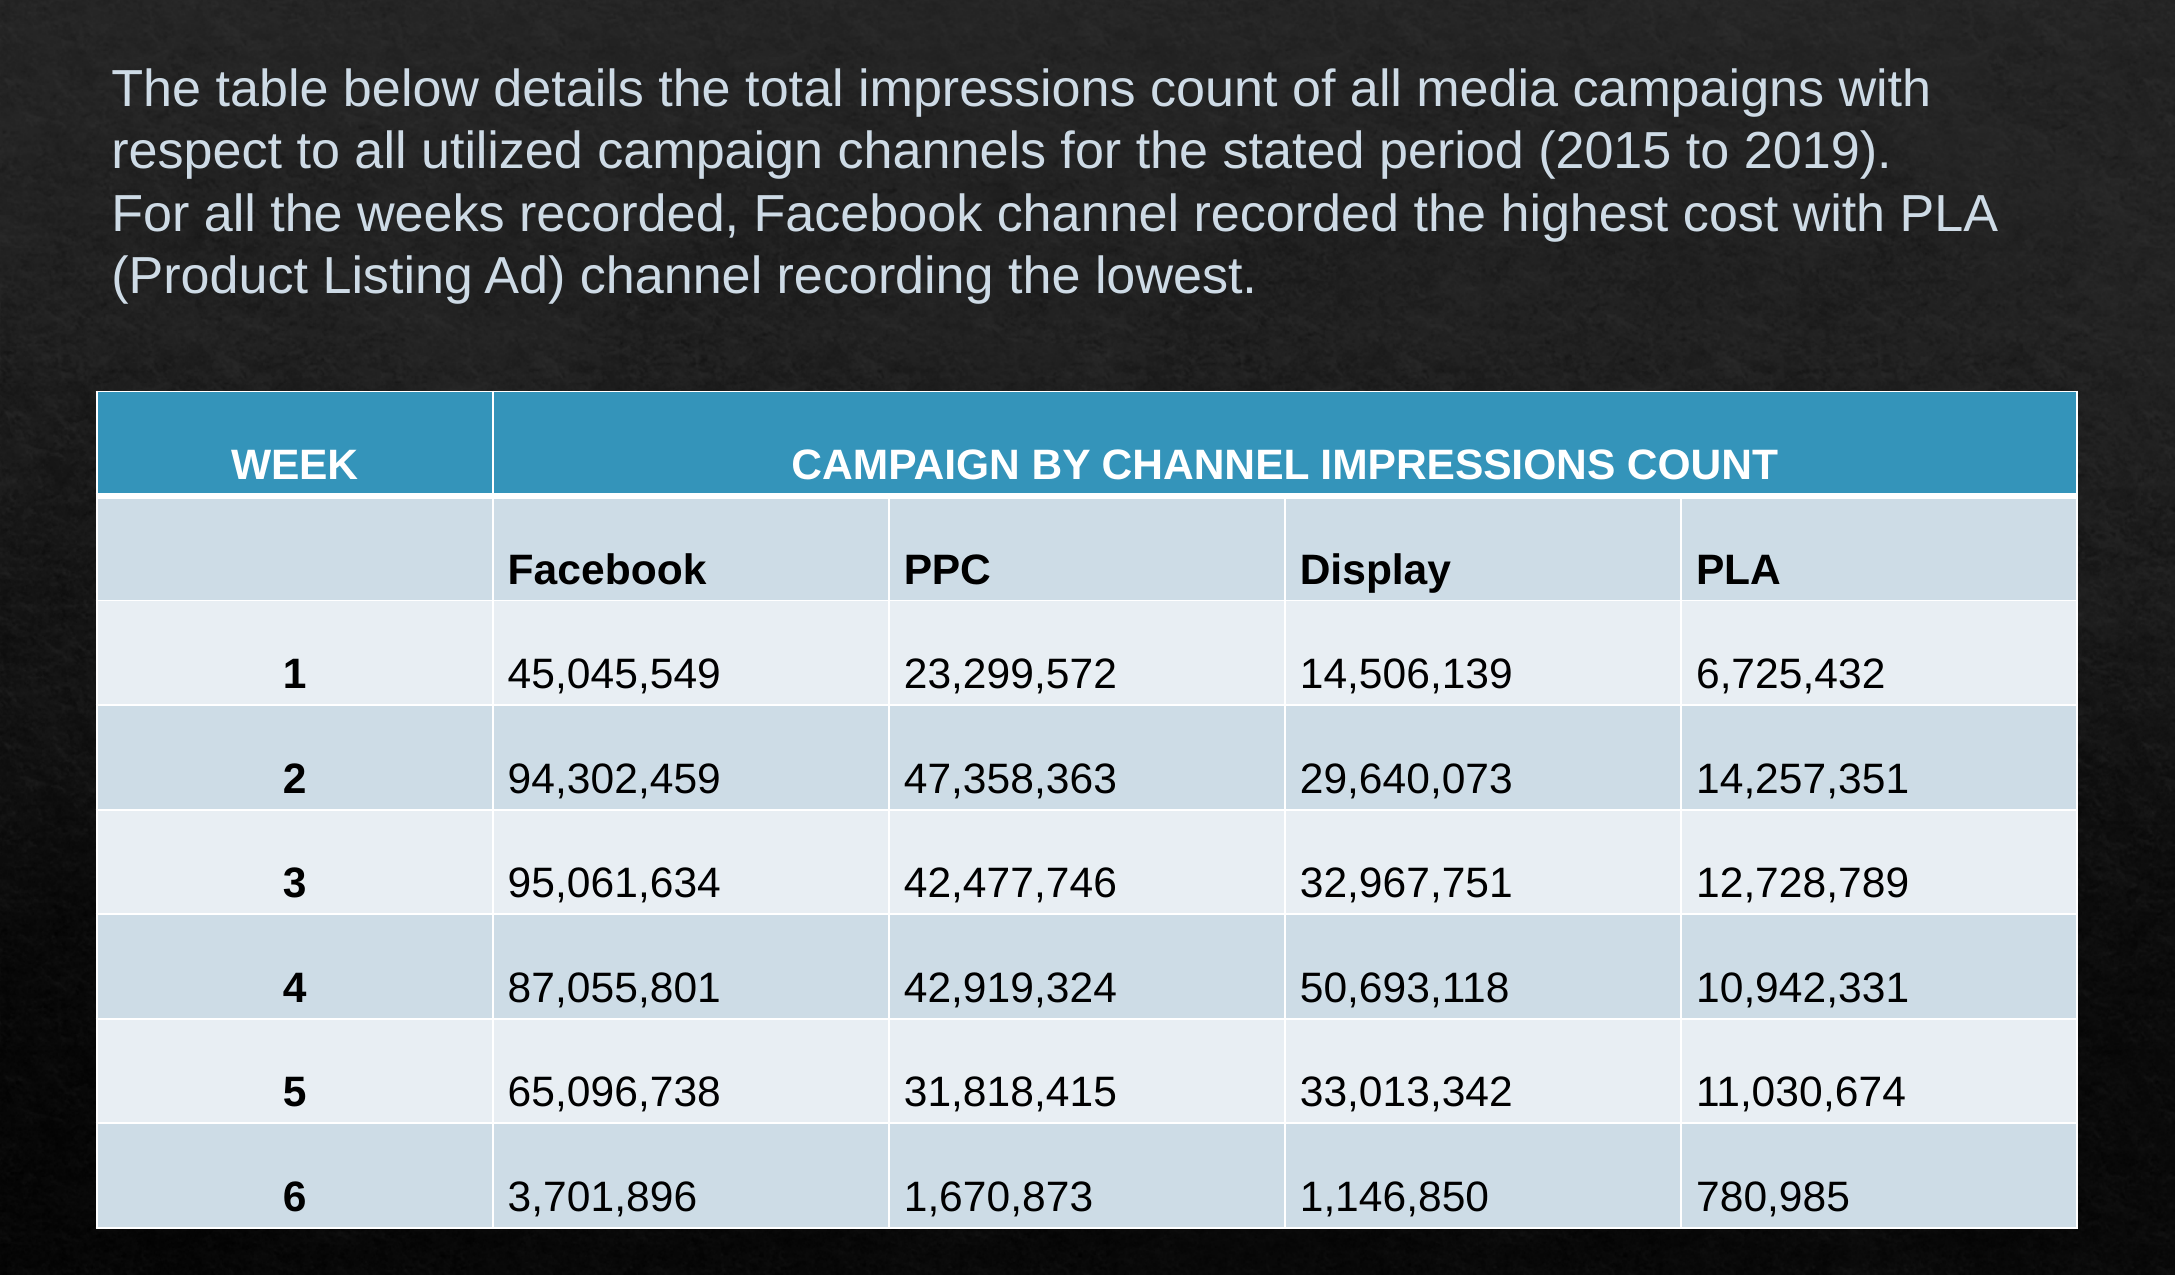

The table below details the total impressions count of all media campaigns with respect to all utilized campaign channels for the stated period (2015 to 2019).
For all the weeks recorded, Facebook channel recorded the highest cost with PLA (Product Listing Ad) channel recording the lowest.
| WEEK | CAMPAIGN BY CHANNEL IMPRESSIONS COUNT |  |  |  |
| --- | --- | --- | --- | --- |
|  | Facebook | PPC | Display | PLA |
| 1 | 45,045,549 | 23,299,572 | 14,506,139 | 6,725,432 |
| 2 | 94,302,459 | 47,358,363 | 29,640,073 | 14,257,351 |
| 3 | 95,061,634 | 42,477,746 | 32,967,751 | 12,728,789 |
| 4 | 87,055,801 | 42,919,324 | 50,693,118 | 10,942,331 |
| 5 | 65,096,738 | 31,818,415 | 33,013,342 | 11,030,674 |
| 6 | 3,701,896 | 1,670,873 | 1,146,850 | 780,985 |